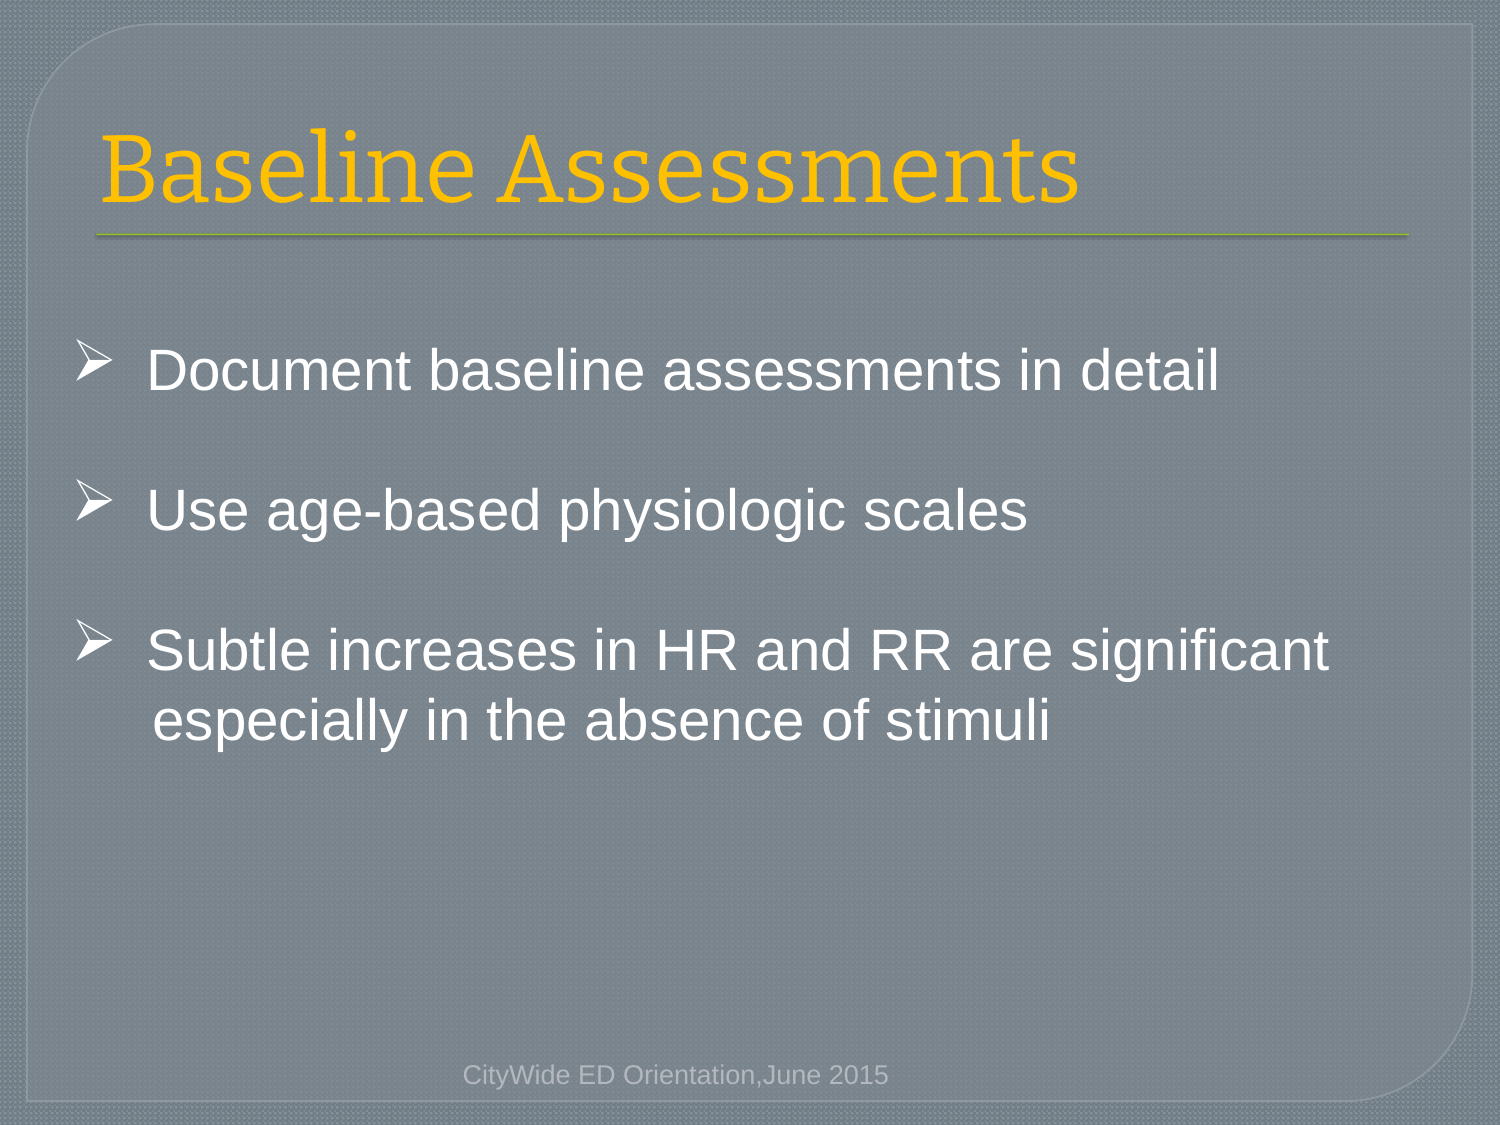

# Baseline Assessments
Document baseline assessments in detail

Use age-based physiologic scales

Subtle increases in HR and RR are significant
     especially in the absence of stimuli

CityWide ED Orientation,June 2015